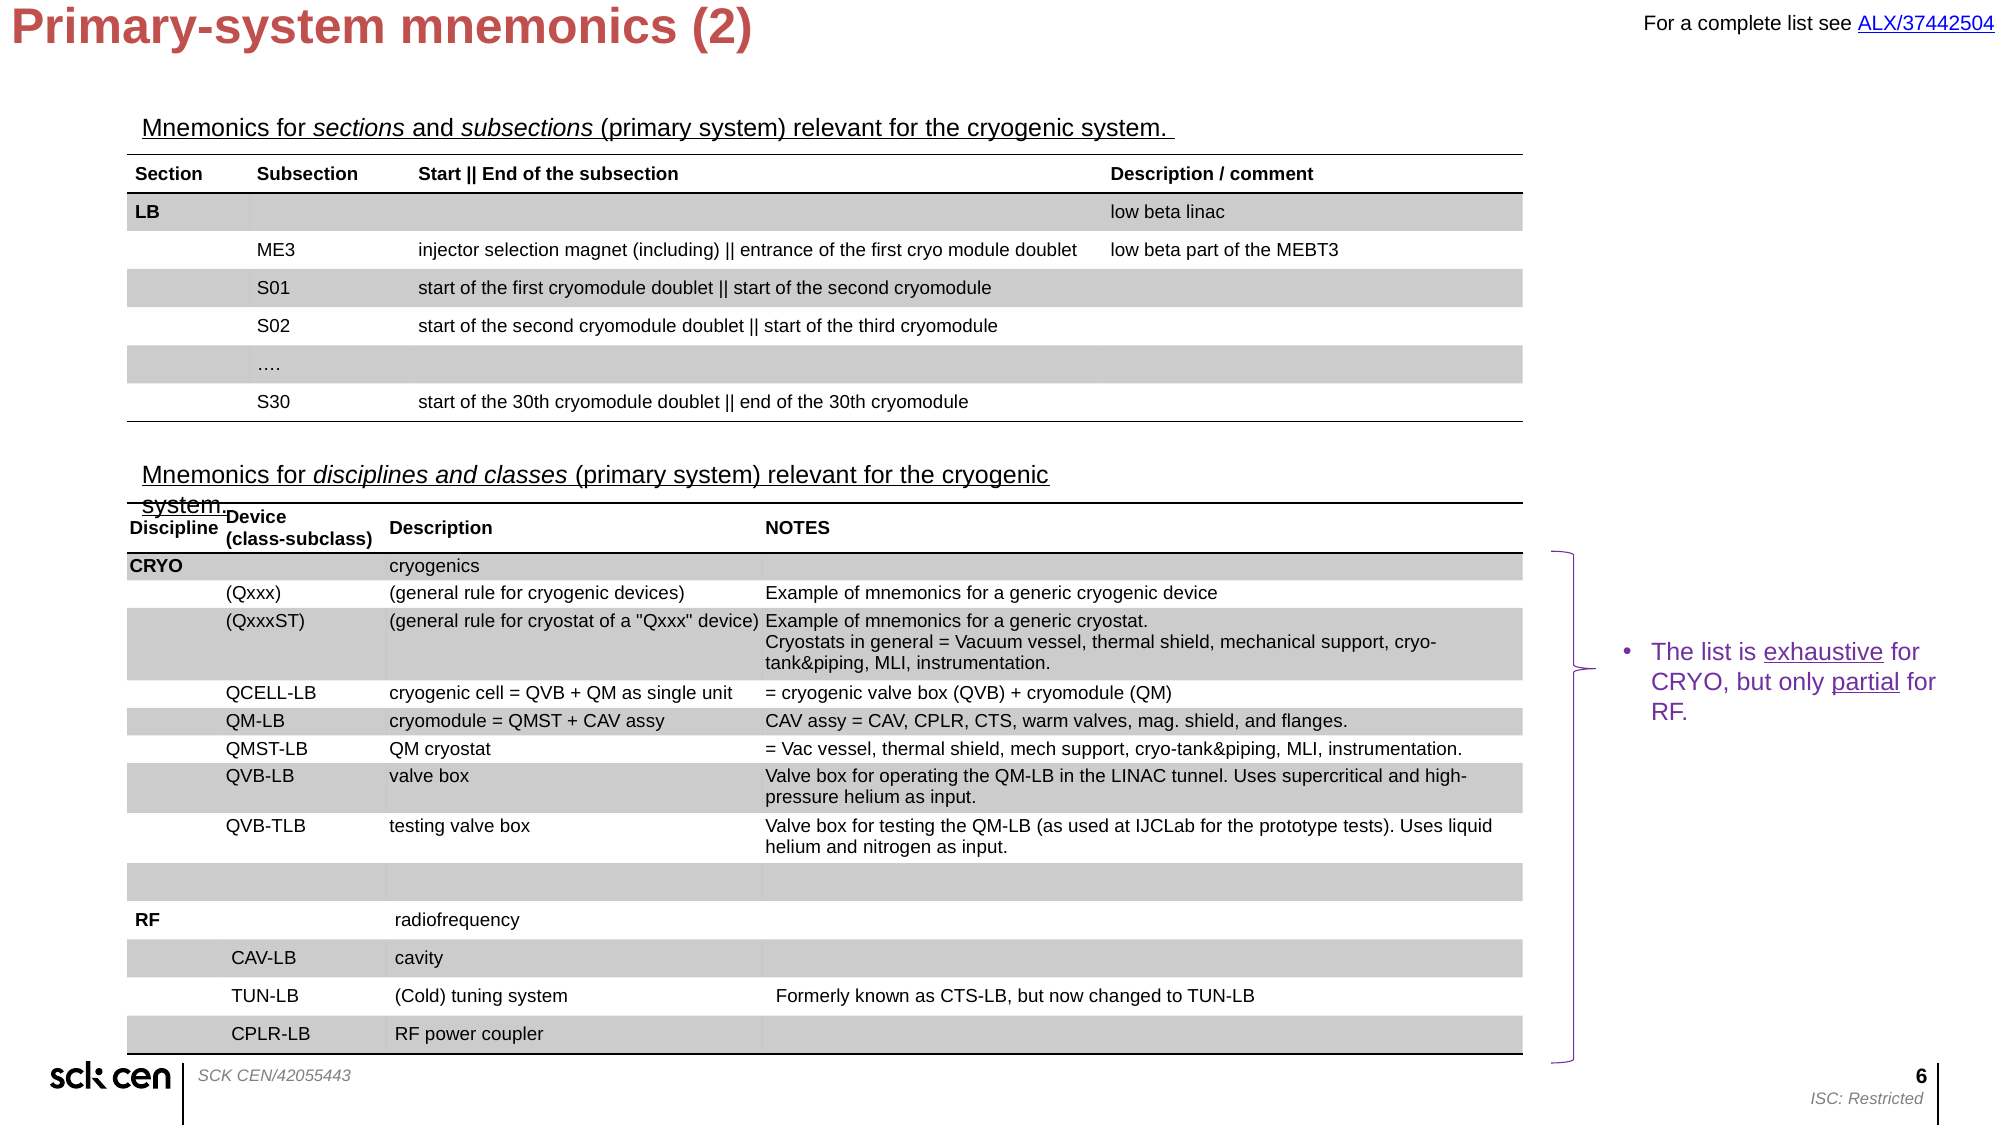

# Primary-system mnemonics (2)
For a complete list see ALX/37442504
Mnemonics for sections and subsections (primary system) relevant for the cryogenic system.
| Section | Subsection | Start || End of the subsection | Description / comment |
| --- | --- | --- | --- |
| LB |  |  | low beta linac |
|  | ME3 | injector selection magnet (including) || entrance of the first cryo module doublet | low beta part of the MEBT3 |
|  | S01 | start of the first cryomodule doublet || start of the second cryomodule |  |
|  | S02 | start of the second cryomodule doublet || start of the third cryomodule |  |
|  | …. |  |  |
|  | S30 | start of the 30th cryomodule doublet || end of the 30th cryomodule |  |
Mnemonics for disciplines and classes (primary system) relevant for the cryogenic system.
| Discipline | Device (class-subclass) | Description | NOTES |
| --- | --- | --- | --- |
| CRYO |  | cryogenics |  |
|  | (Qxxx) | (general rule for cryogenic devices) | Example of mnemonics for a generic cryogenic device |
|  | (QxxxST) | (general rule for cryostat of a "Qxxx" device) | Example of mnemonics for a generic cryostat. Cryostats in general = Vacuum vessel, thermal shield, mechanical support, cryo-tank&piping, MLI, instrumentation. |
|  | QCELL-LB | cryogenic cell = QVB + QM as single unit | = cryogenic valve box (QVB) + cryomodule (QM) |
|  | QM-LB | cryomodule = QMST + CAV assy | CAV assy = CAV, CPLR, CTS, warm valves, mag. shield, and flanges. |
|  | QMST-LB | QM cryostat | = Vac vessel, thermal shield, mech support, cryo-tank&piping, MLI, instrumentation. |
|  | QVB-LB | valve box | Valve box for operating the QM-LB in the LINAC tunnel. Uses supercritical and high-pressure helium as input. |
|  | QVB-TLB | testing valve box | Valve box for testing the QM-LB (as used at IJCLab for the prototype tests). Uses liquid helium and nitrogen as input. |
|  |  |  |  |
| RF |  | radiofrequency |  |
|  | CAV-LB | cavity |  |
|  | TUN-LB | (Cold) tuning system | Formerly known as CTS-LB, but now changed to TUN-LB |
|  | CPLR-LB | RF power coupler |  |

The list is exhaustive for CRYO, but only partial for RF.

6